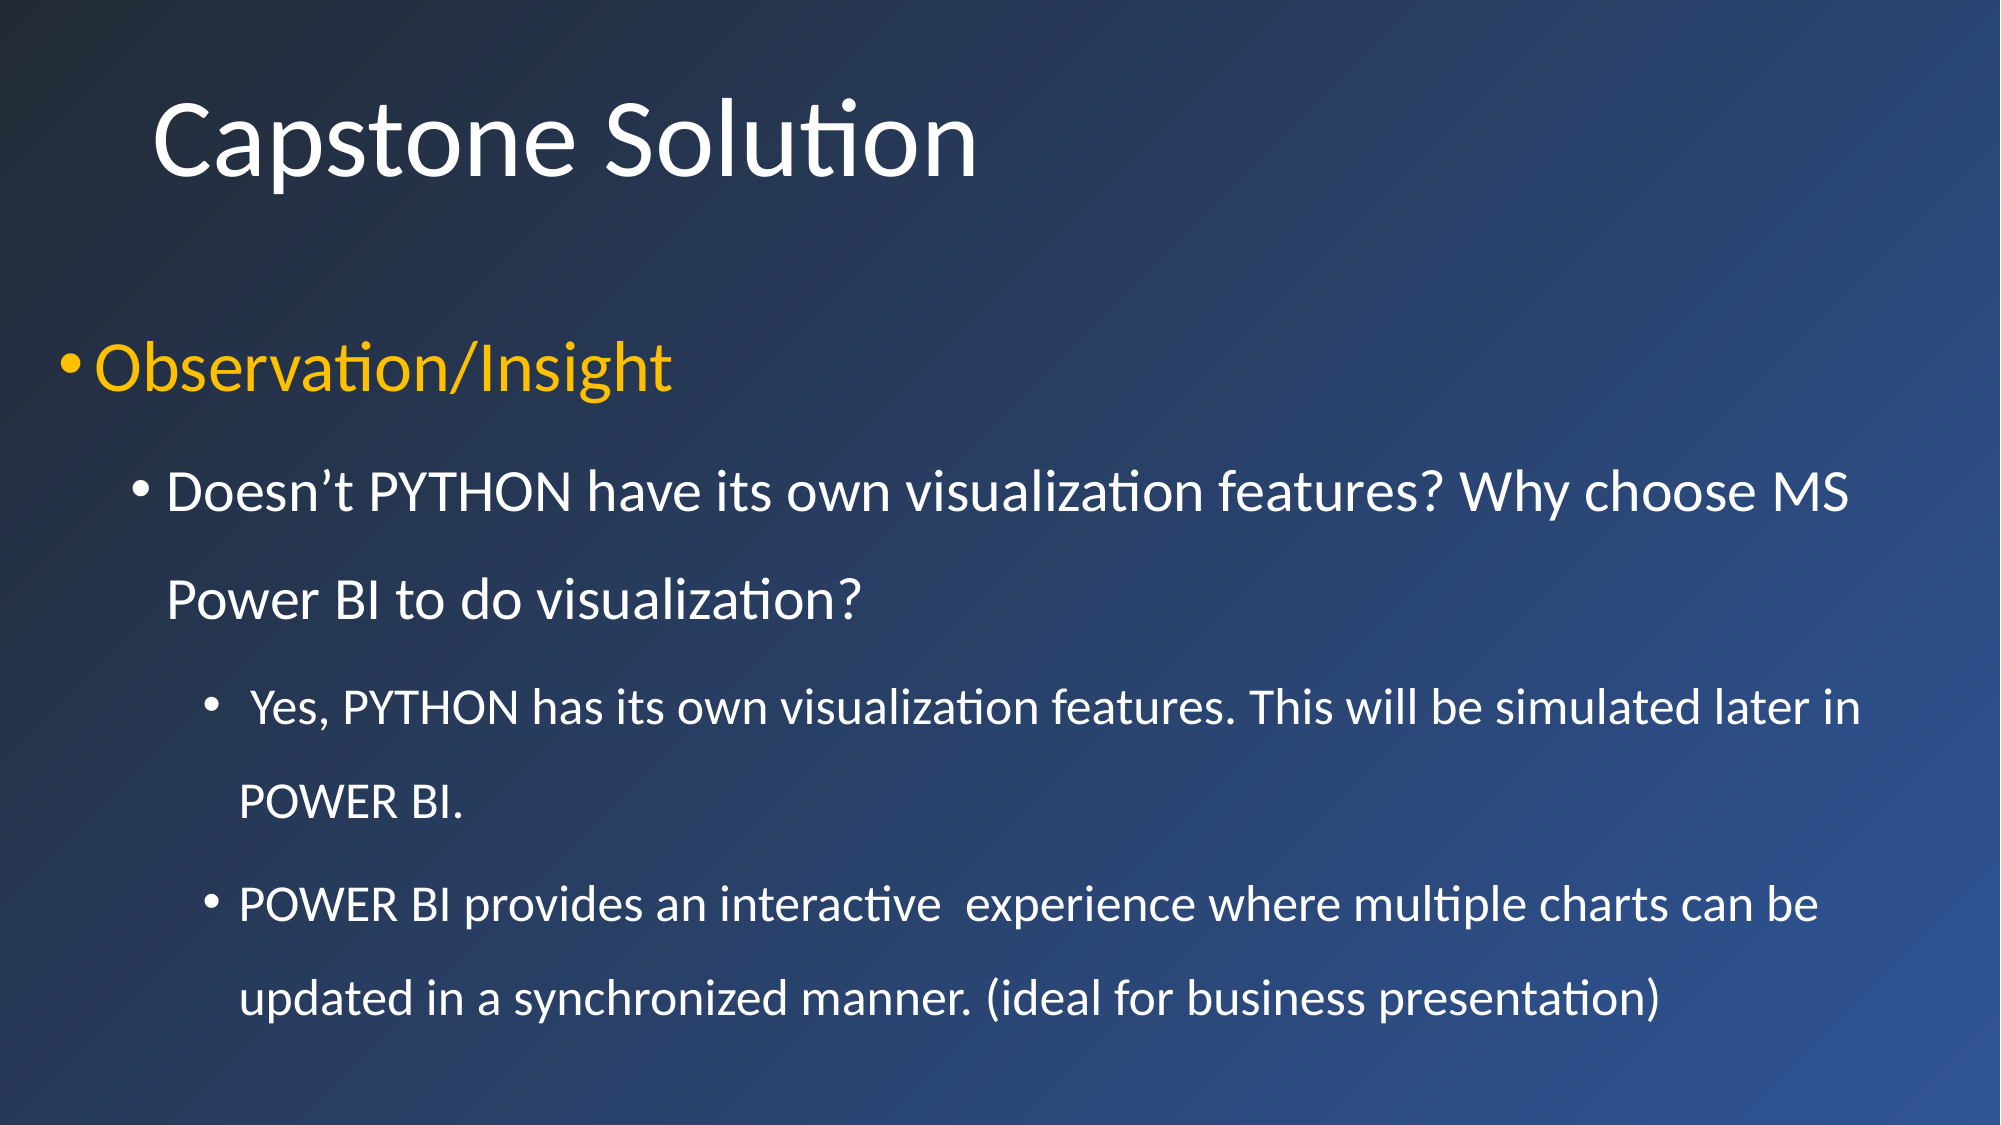

# Capstone Solution
Observation/Insight
Doesn’t PYTHON have its own visualization features? Why choose MS Power BI to do visualization?
 Yes, PYTHON has its own visualization features. This will be simulated later in POWER BI.
POWER BI provides an interactive  experience where multiple charts can be updated in a synchronized manner. (ideal for business presentation)